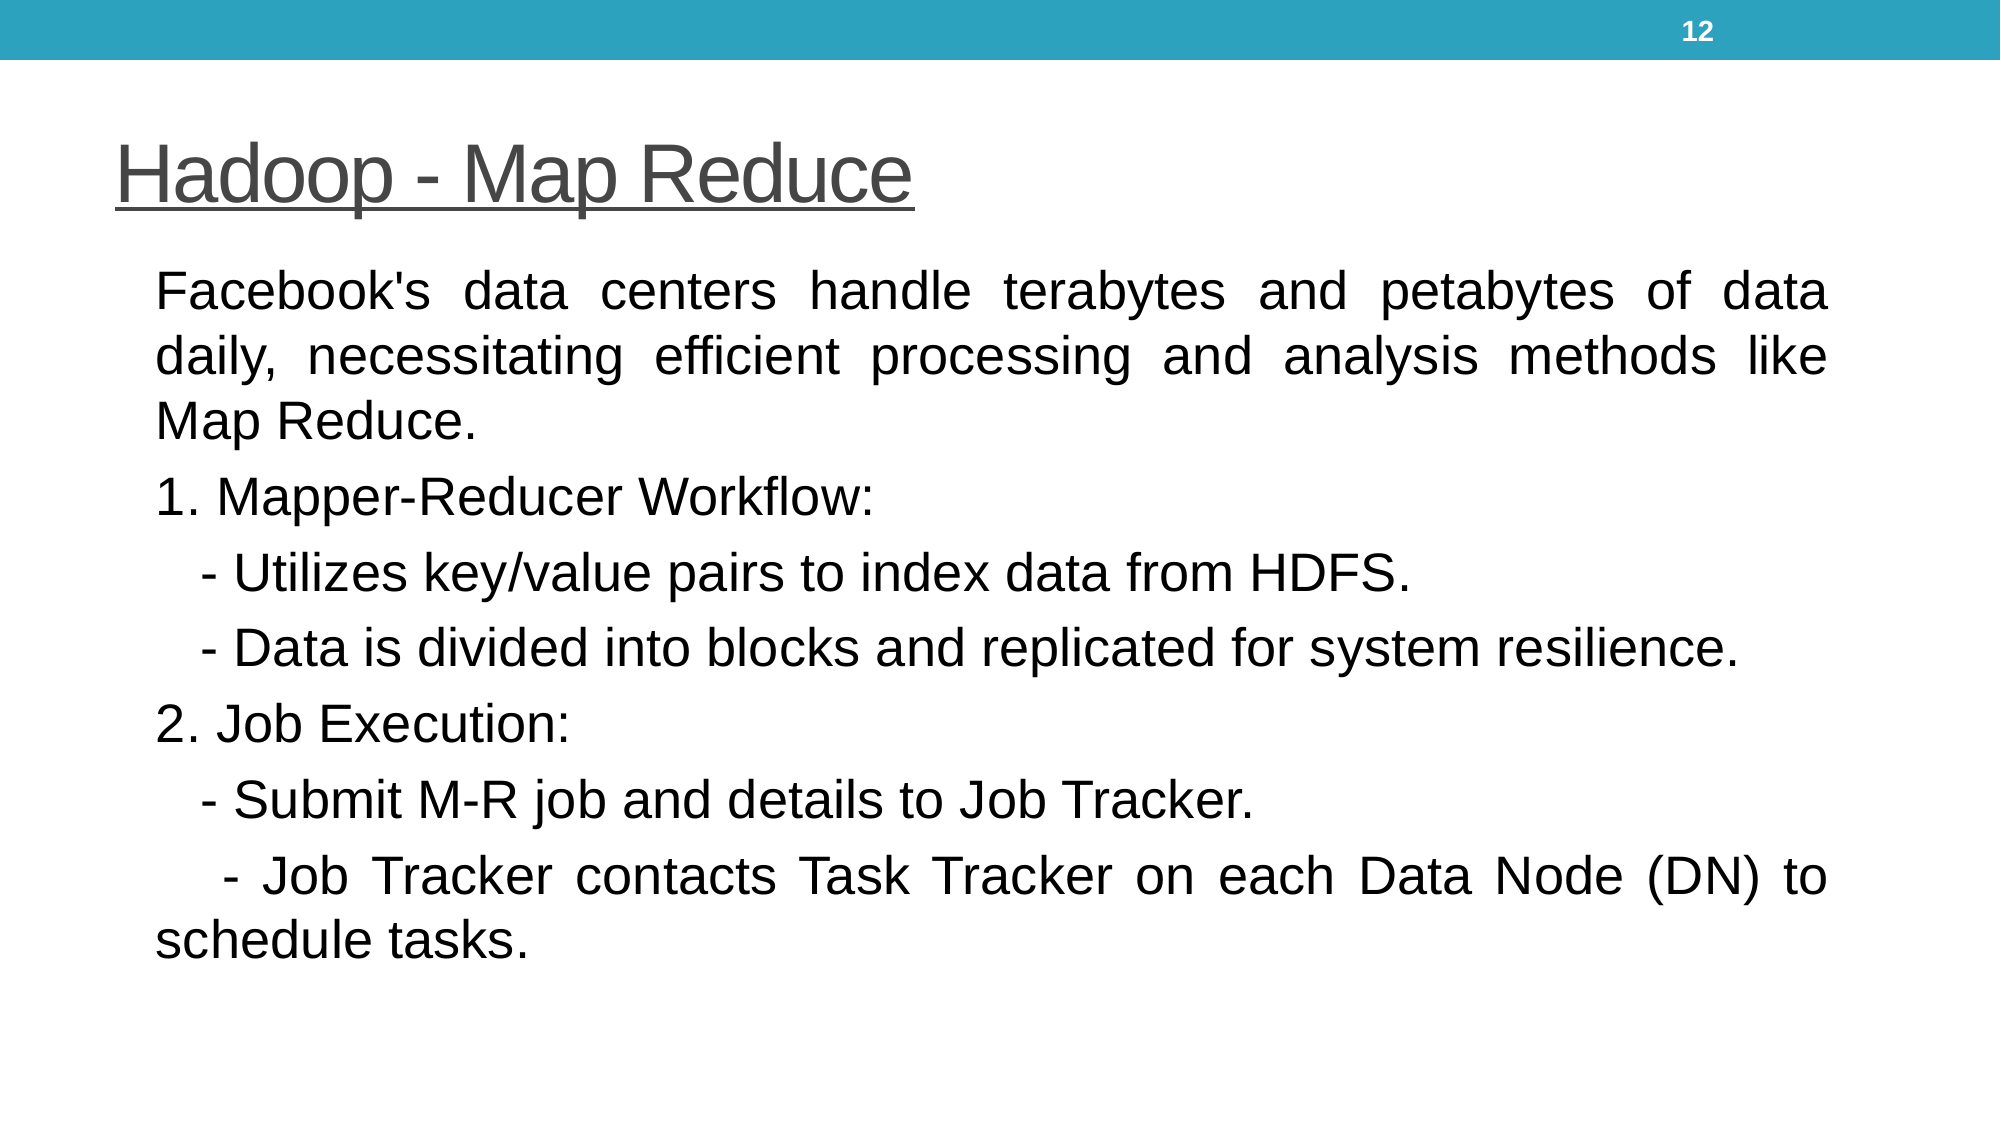

12
# Hadoop - Map Reduce
Facebook's data centers handle terabytes and petabytes of data daily, necessitating efficient processing and analysis methods like Map Reduce.
1. Mapper-Reducer Workflow:
   - Utilizes key/value pairs to index data from HDFS.
   - Data is divided into blocks and replicated for system resilience.
2. Job Execution:
   - Submit M-R job and details to Job Tracker.
   - Job Tracker contacts Task Tracker on each Data Node (DN) to schedule tasks.